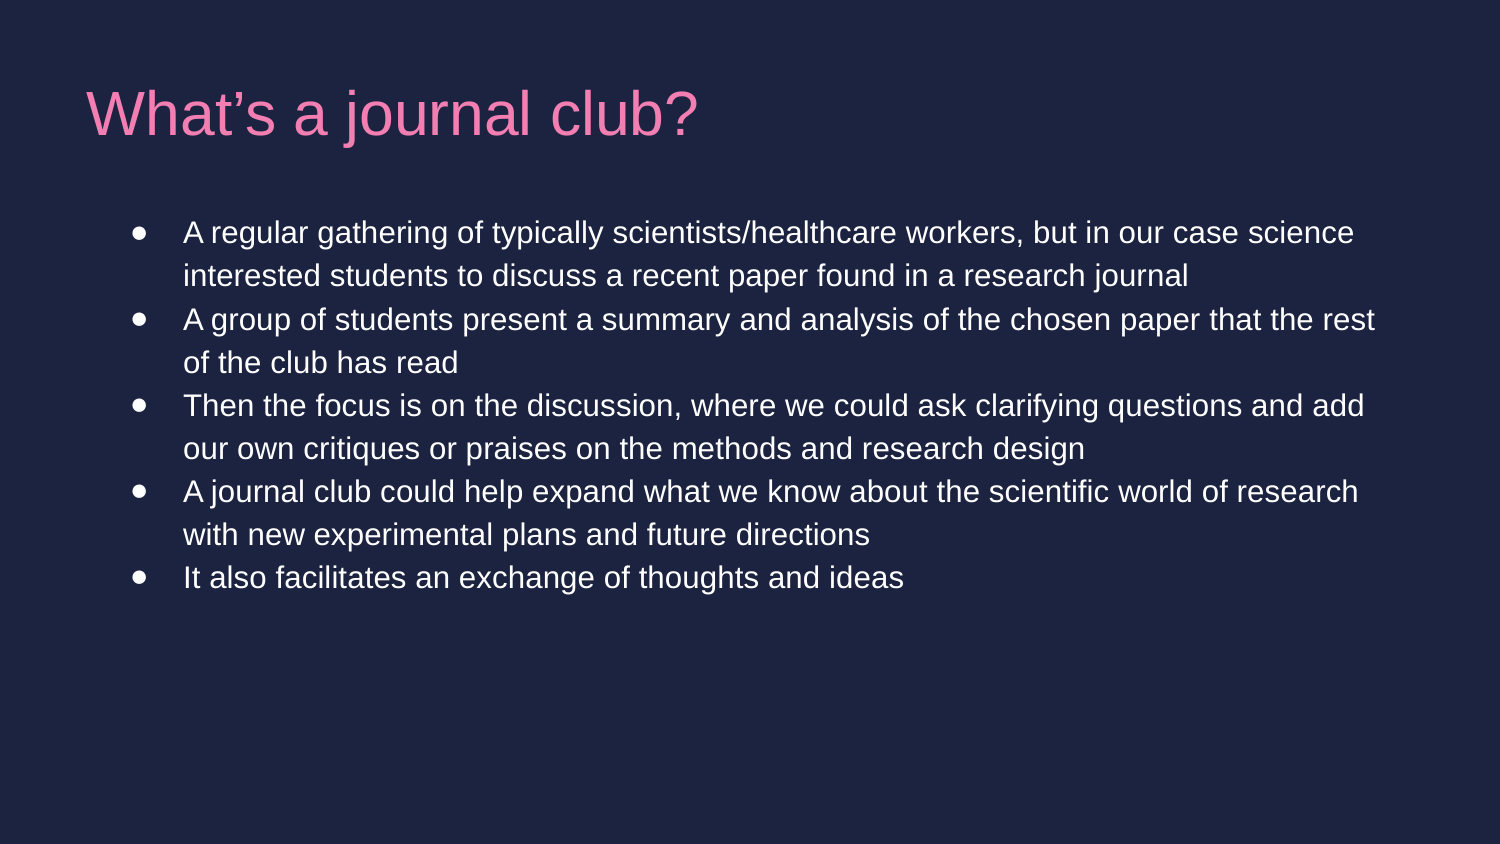

What’s a journal club?
A regular gathering of typically scientists/healthcare workers, but in our case science interested students to discuss a recent paper found in a research journal
A group of students present a summary and analysis of the chosen paper that the rest of the club has read
Then the focus is on the discussion, where we could ask clarifying questions and add our own critiques or praises on the methods and research design
A journal club could help expand what we know about the scientific world of research with new experimental plans and future directions
It also facilitates an exchange of thoughts and ideas